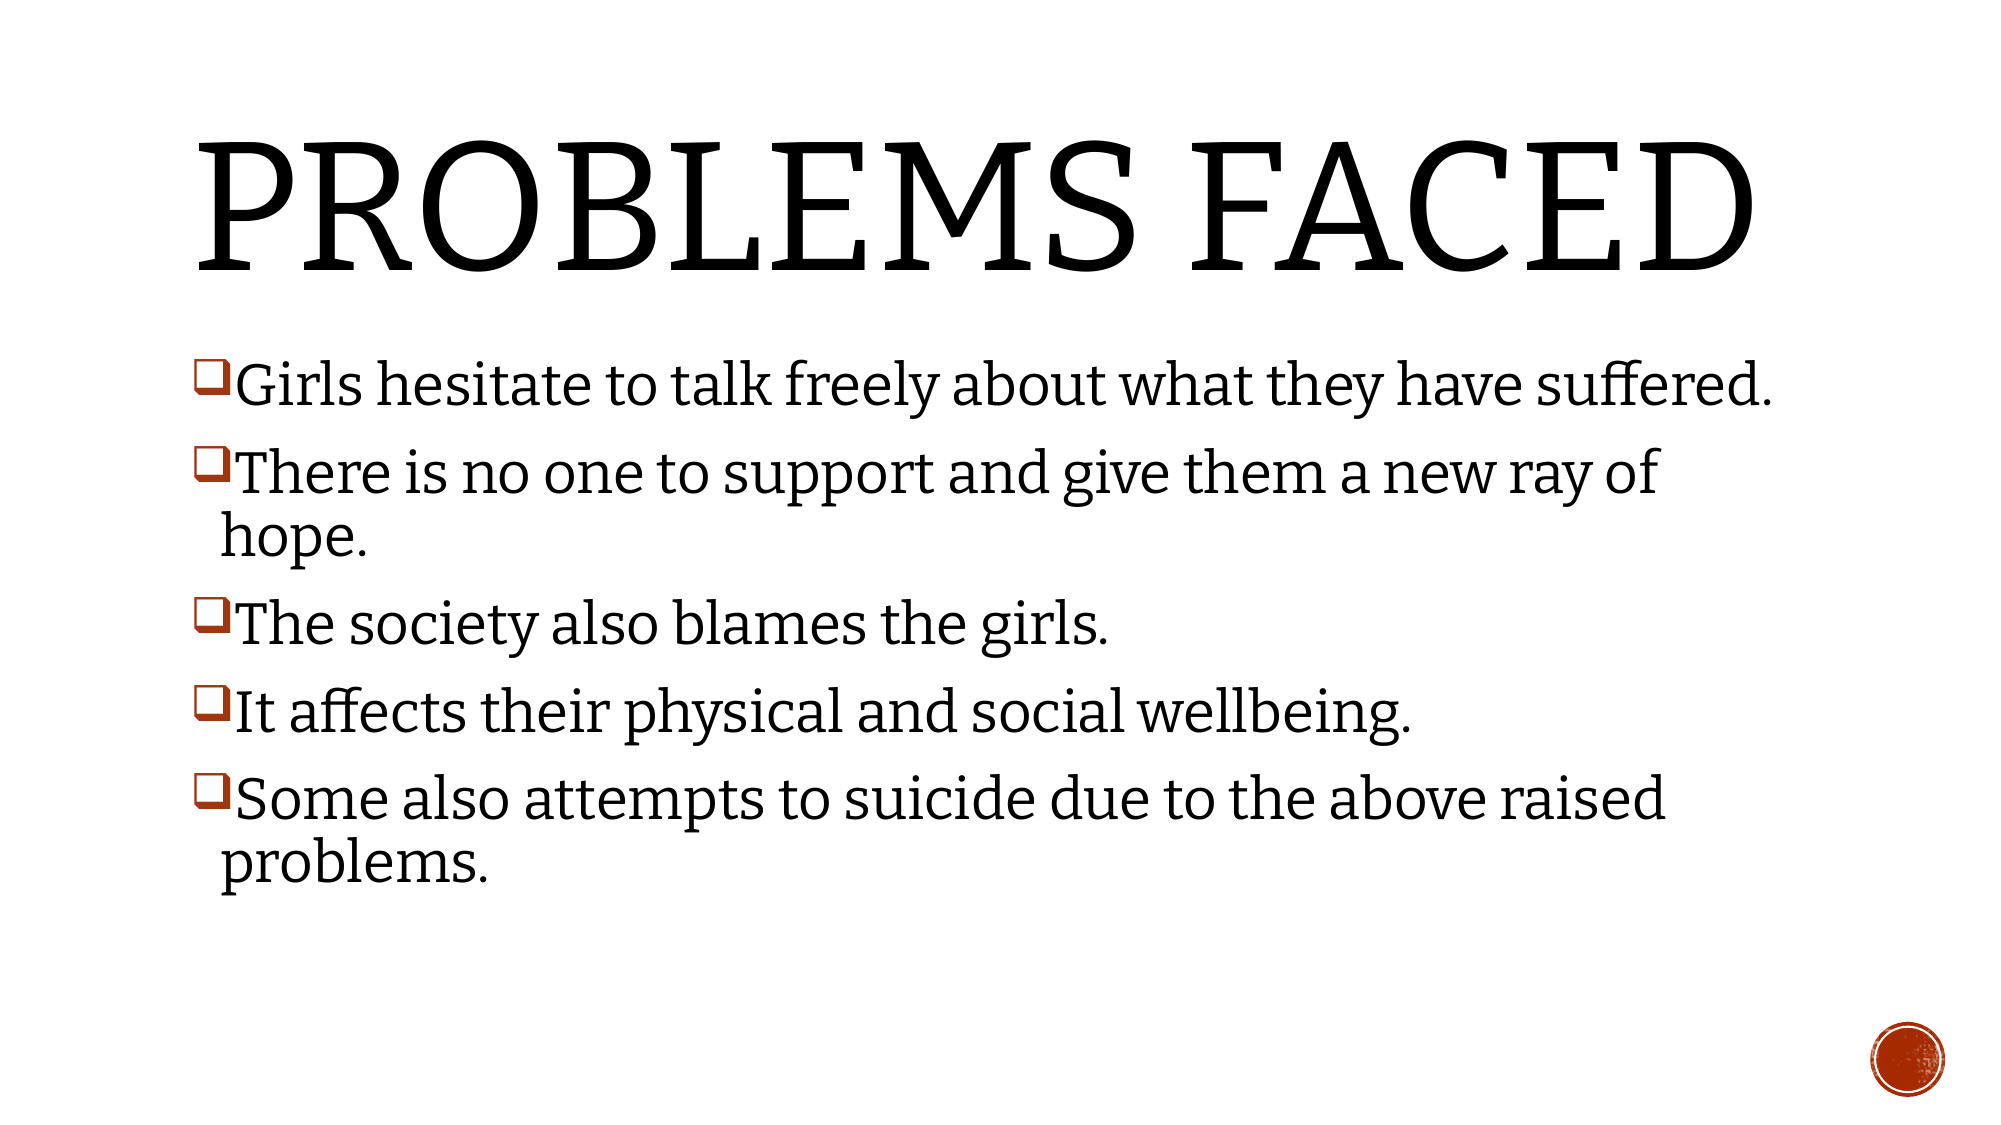

# Problems faced
Girls hesitate to talk freely about what they have suffered.
There is no one to support and give them a new ray of hope.
The society also blames the girls.
It affects their physical and social wellbeing.
Some also attempts to suicide due to the above raised problems.